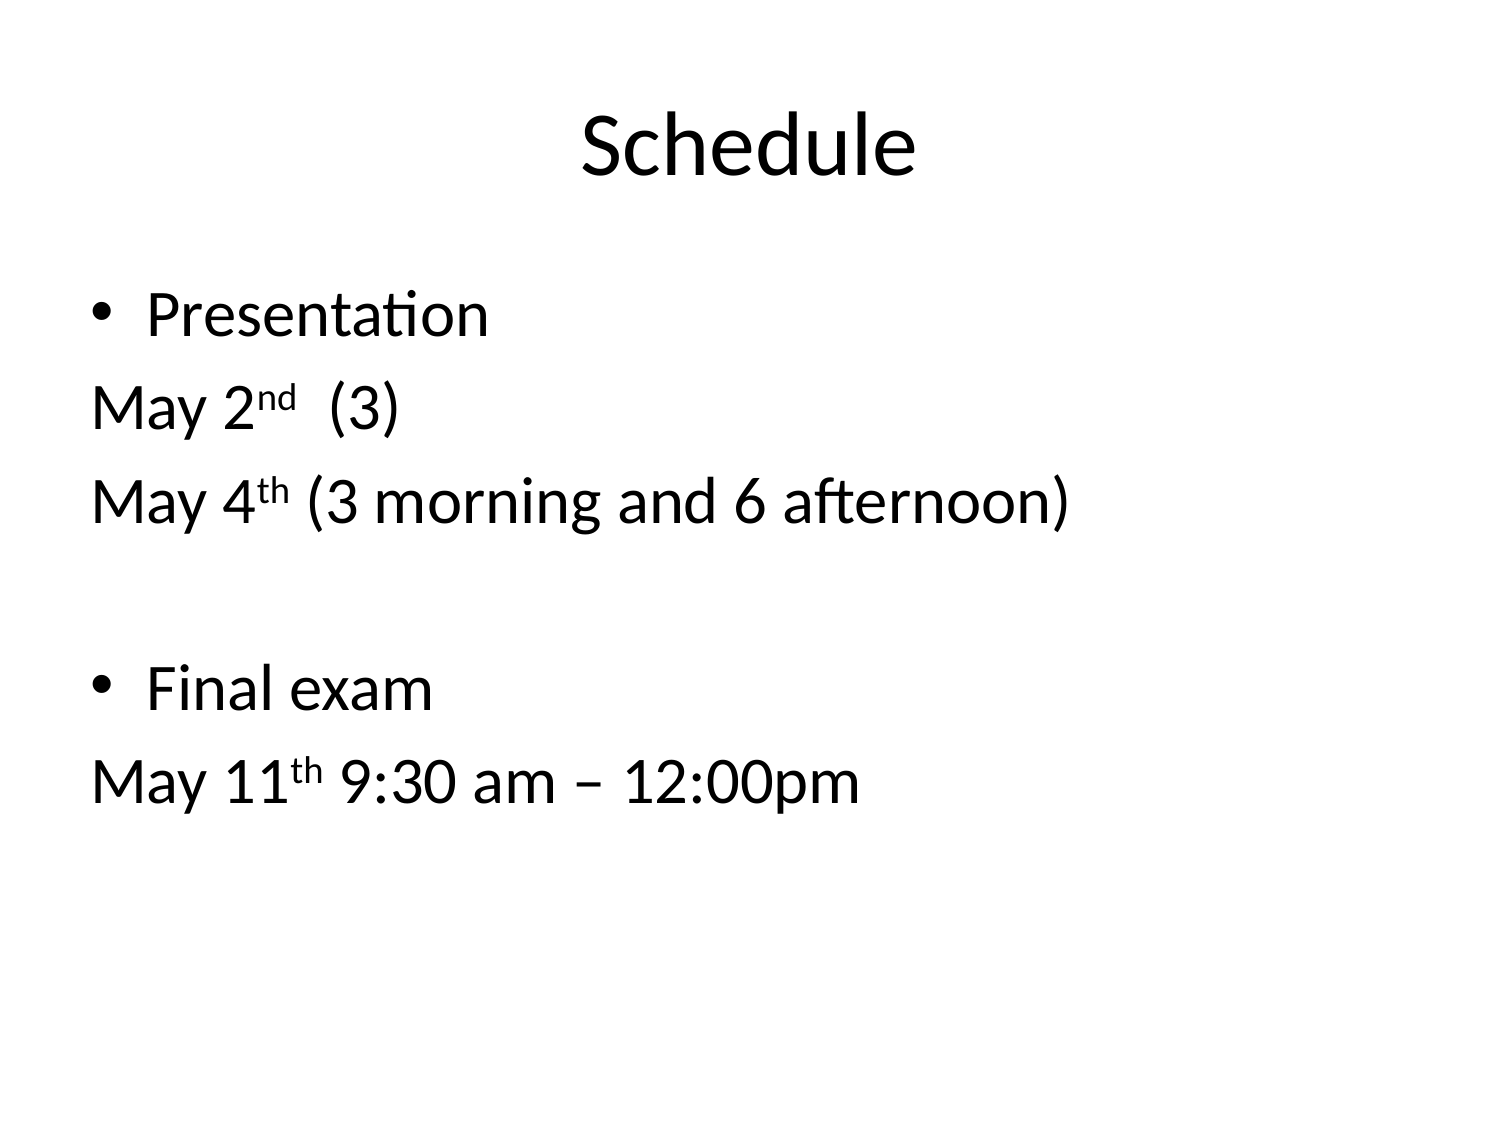

# Schedule
Presentation
May 2nd  (3)
May 4th (3 morning and 6 afternoon)

Final exam
May 11th 9:30 am – 12:00pm